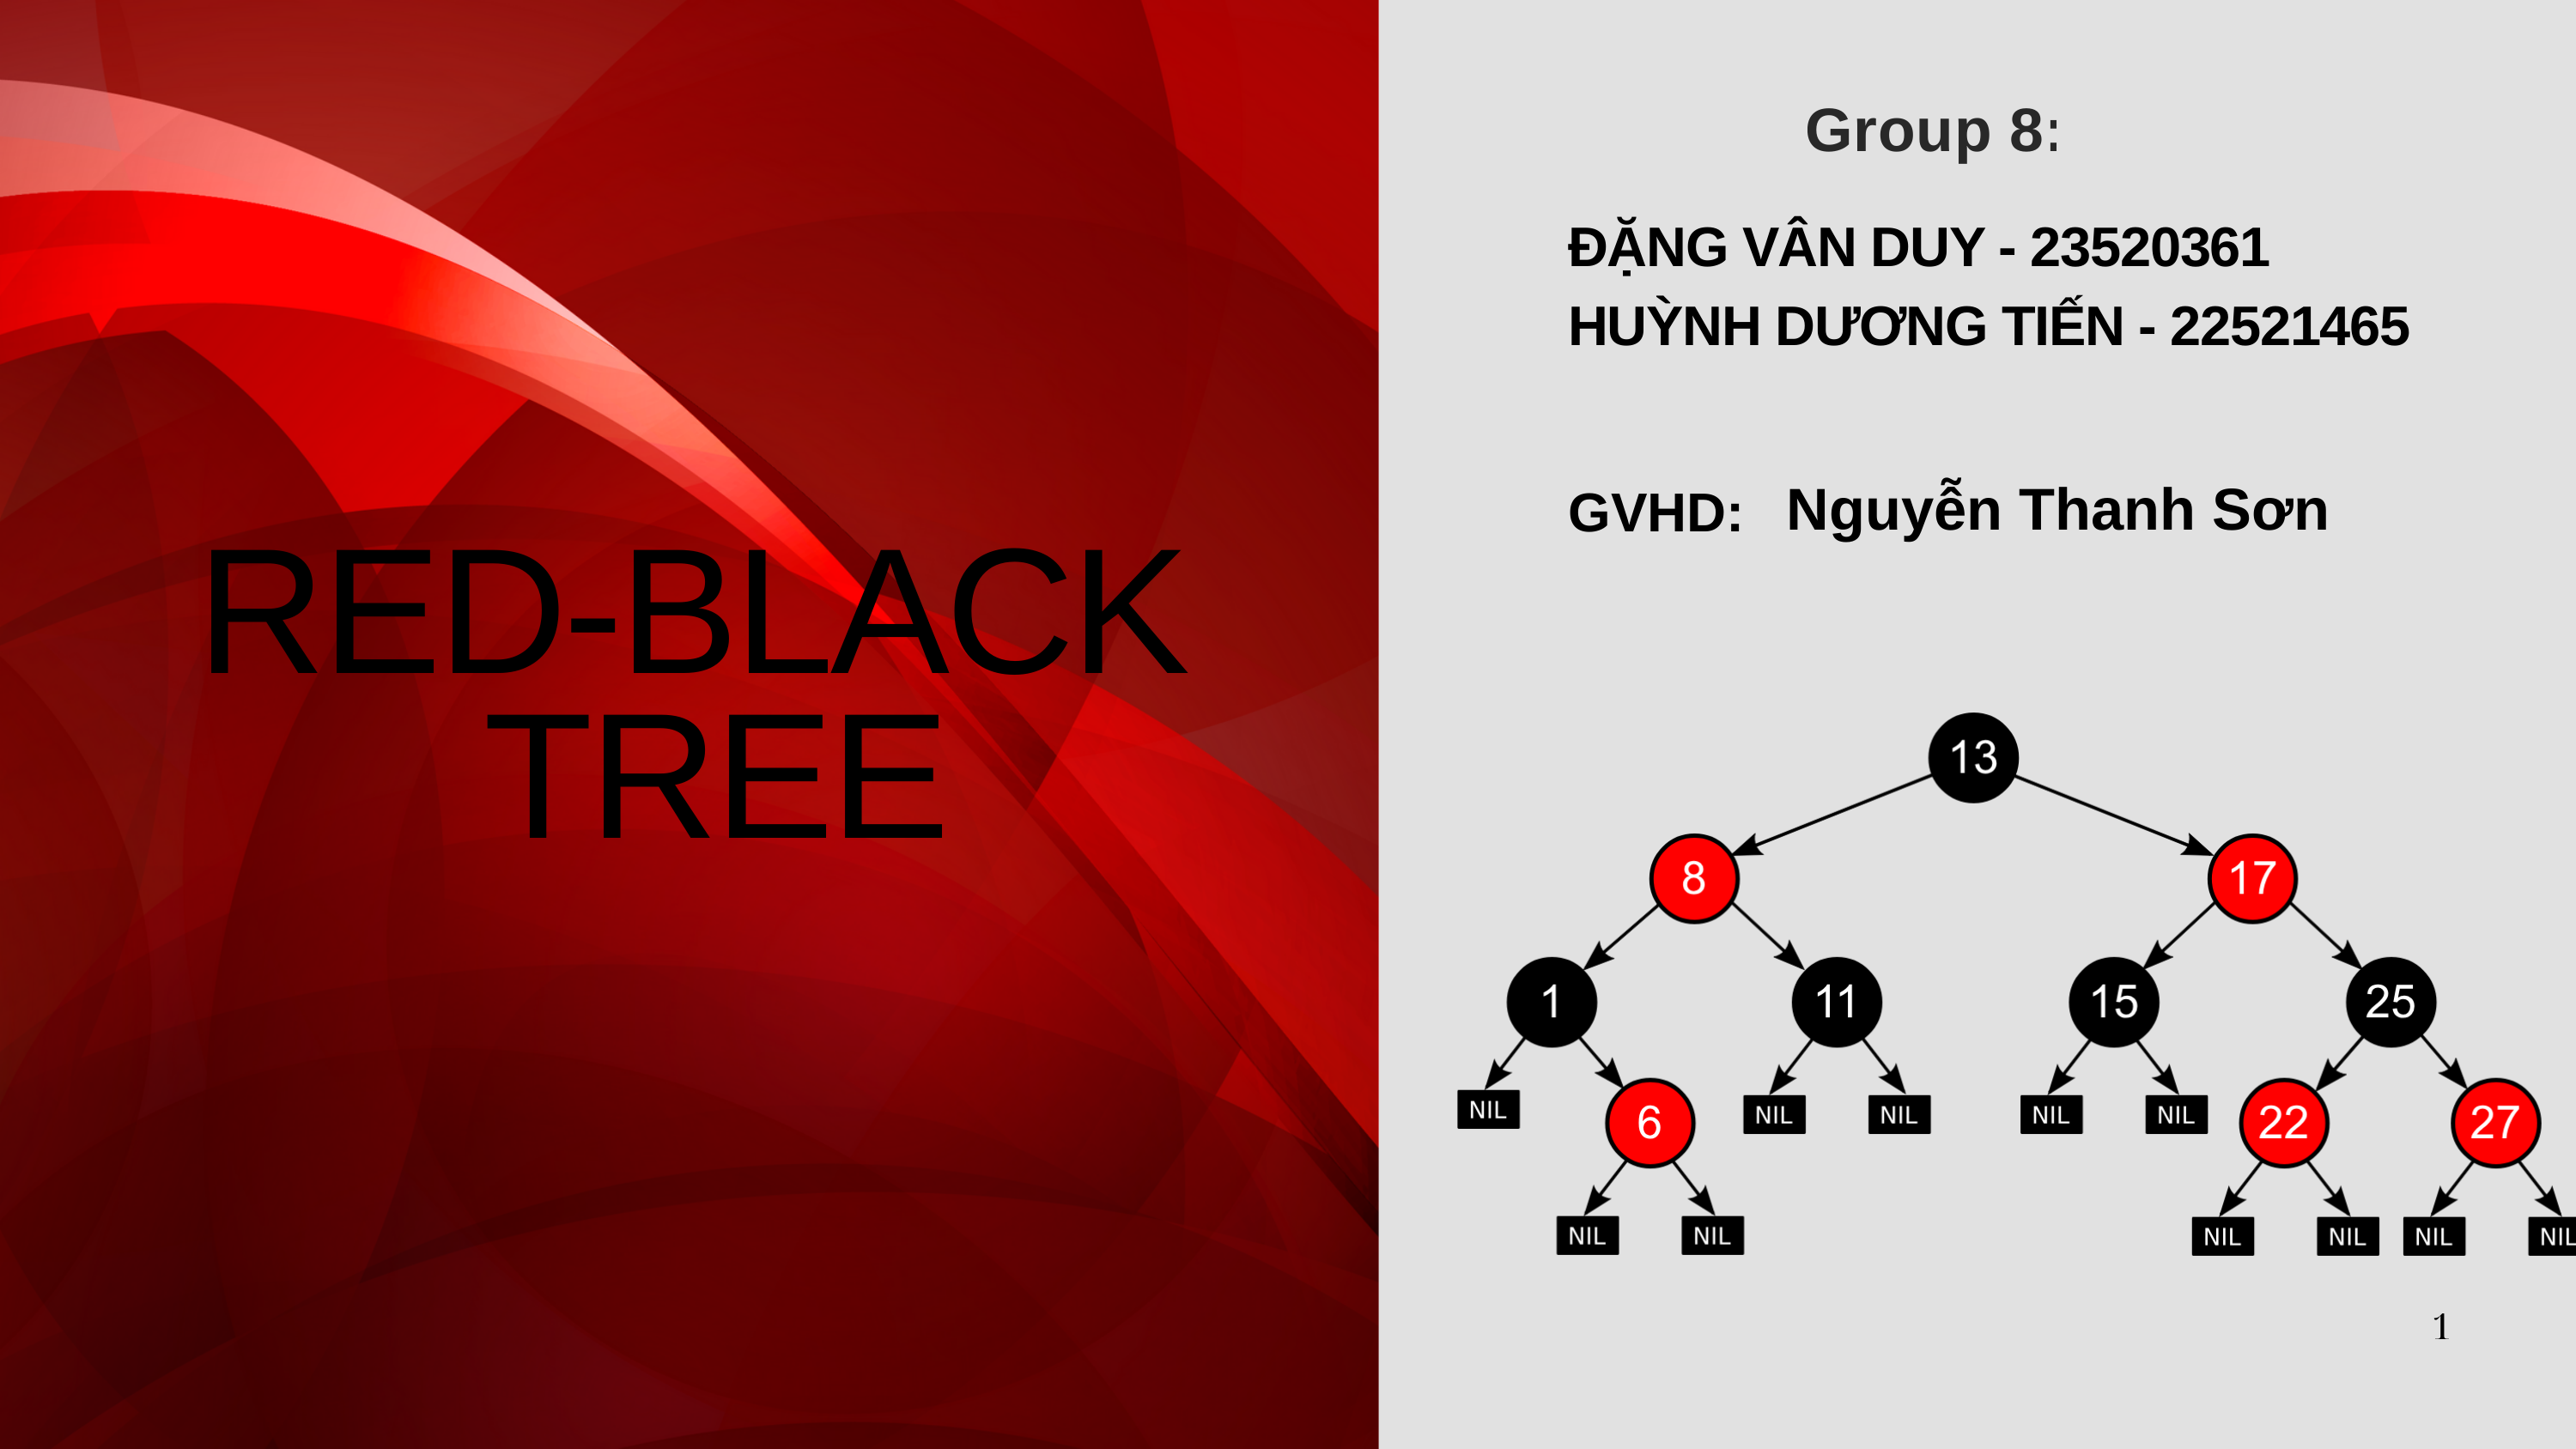

Group 8:
ĐẶNG VÂN DUY - 23520361
HUỲNH DƯƠNG TIẾN - 22521465
Nguyễn Thanh Sơn
GVHD:
RED-BLACK
TREE

1